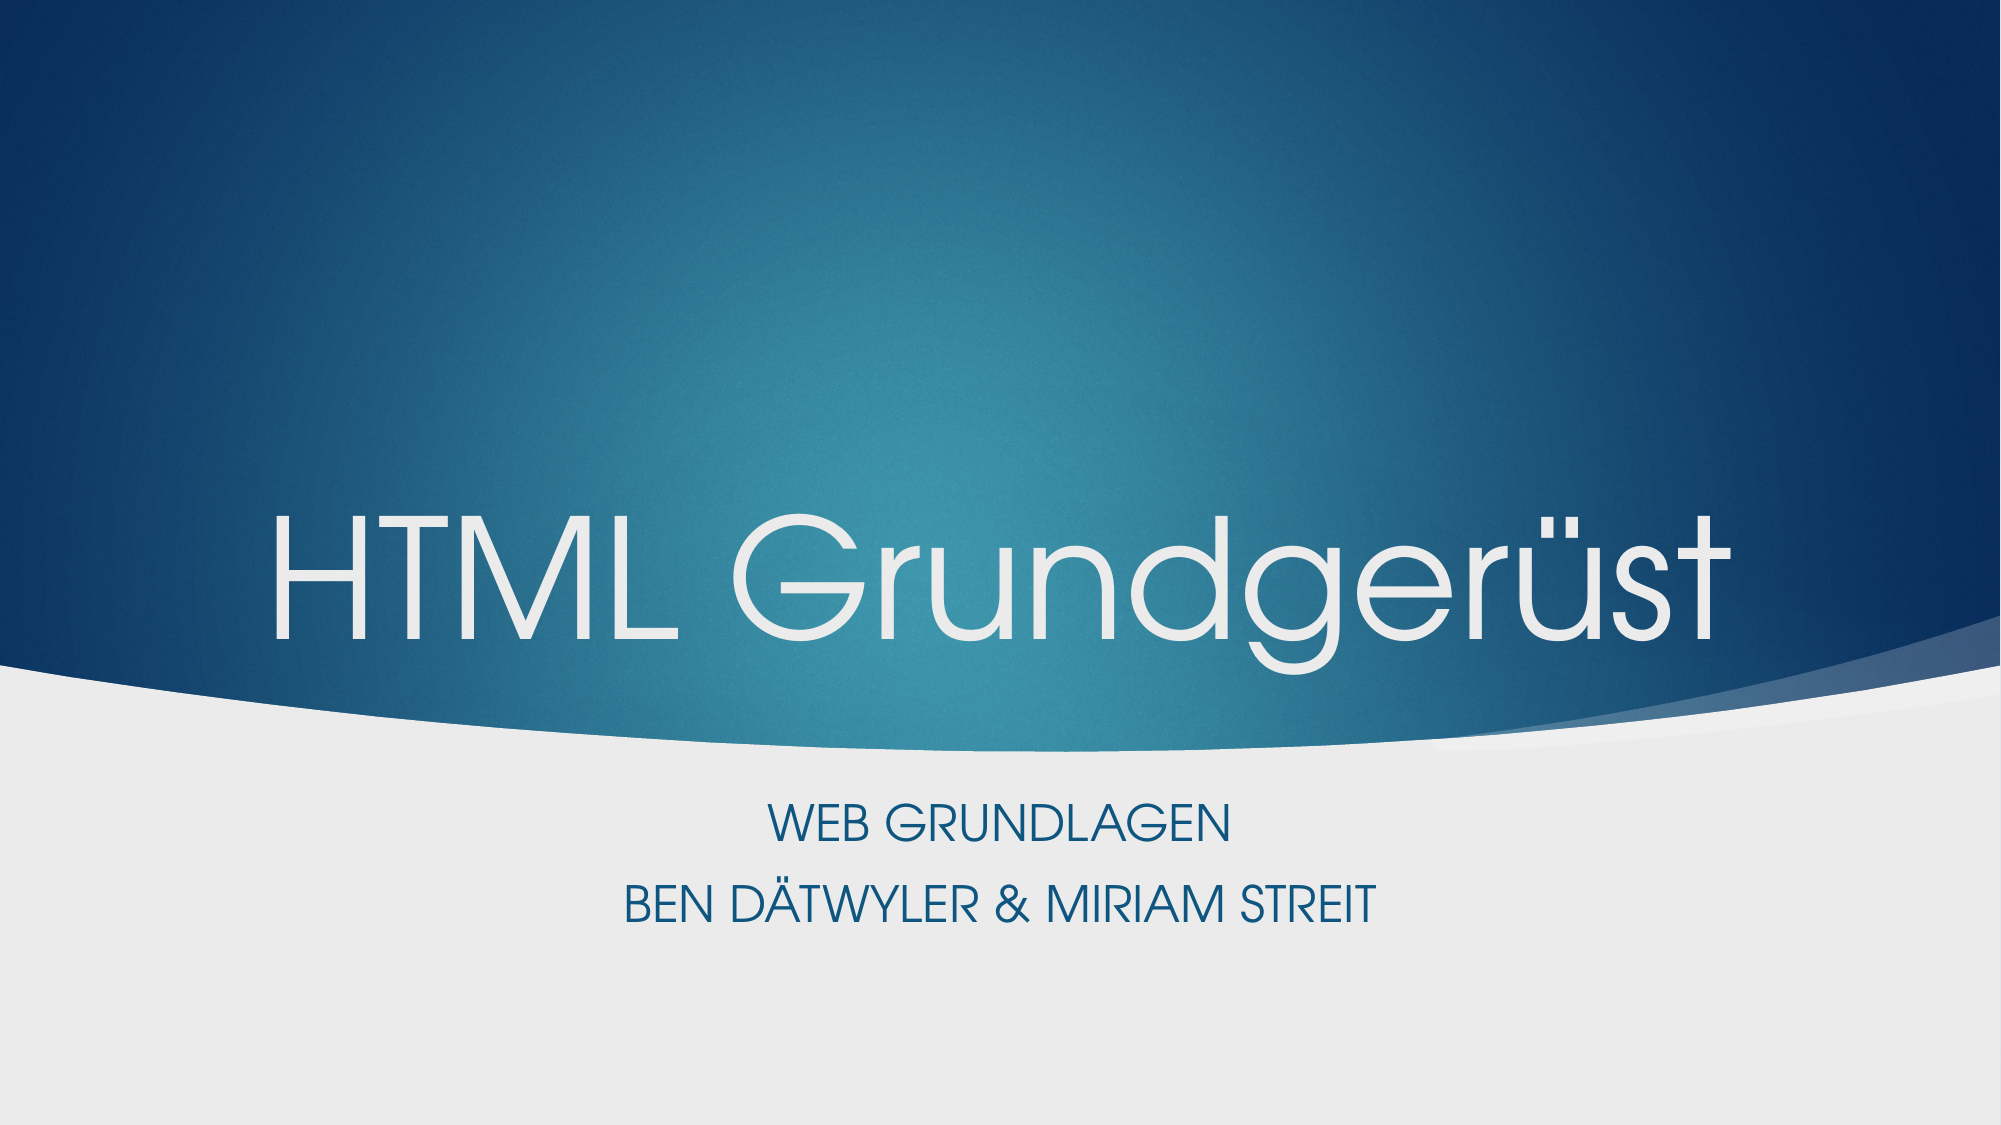

# HTML Grundgerüst

Web Grundlagen
Ben Dätwyler & Miriam Streit